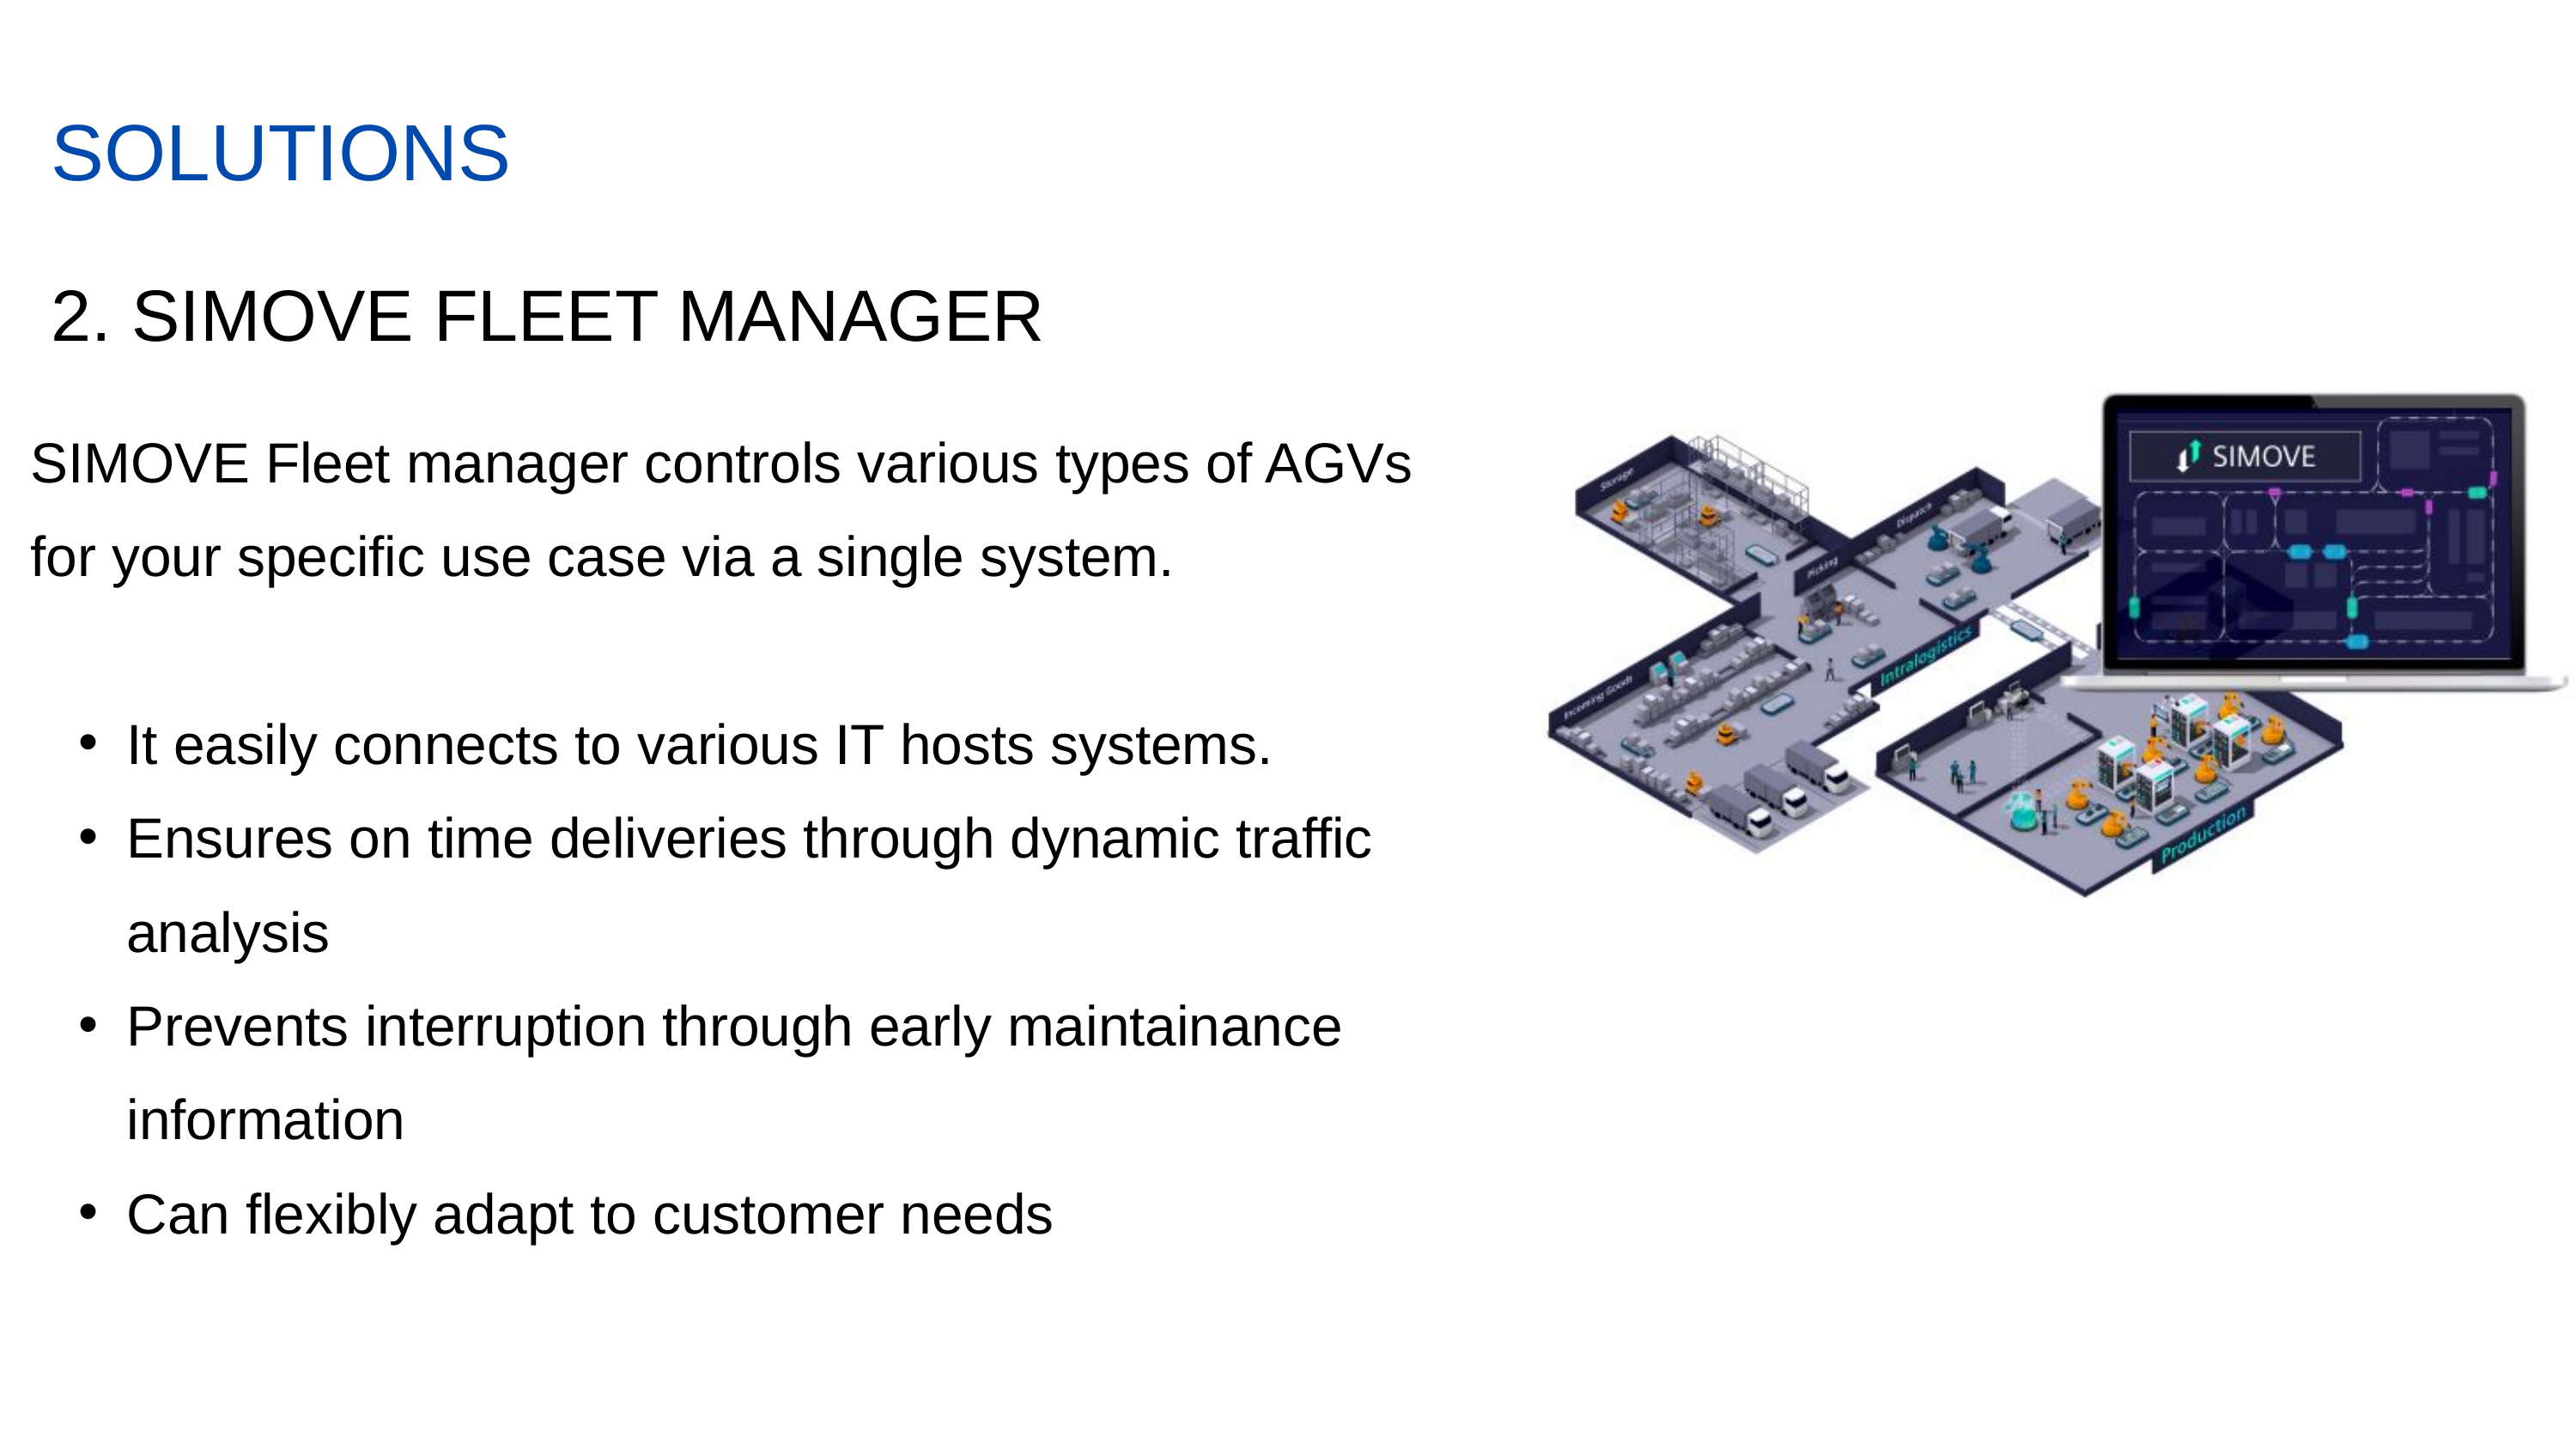

SOLUTIONS
2. SIMOVE FLEET MANAGER

SIMOVE Fleet manager controls various types of AGVs for your specific use case via a single system.

It easily connects to various IT hosts systems.
Ensures on time deliveries through dynamic traffic analysis
Prevents interruption through early maintainance information
Can flexibly adapt to customer needs